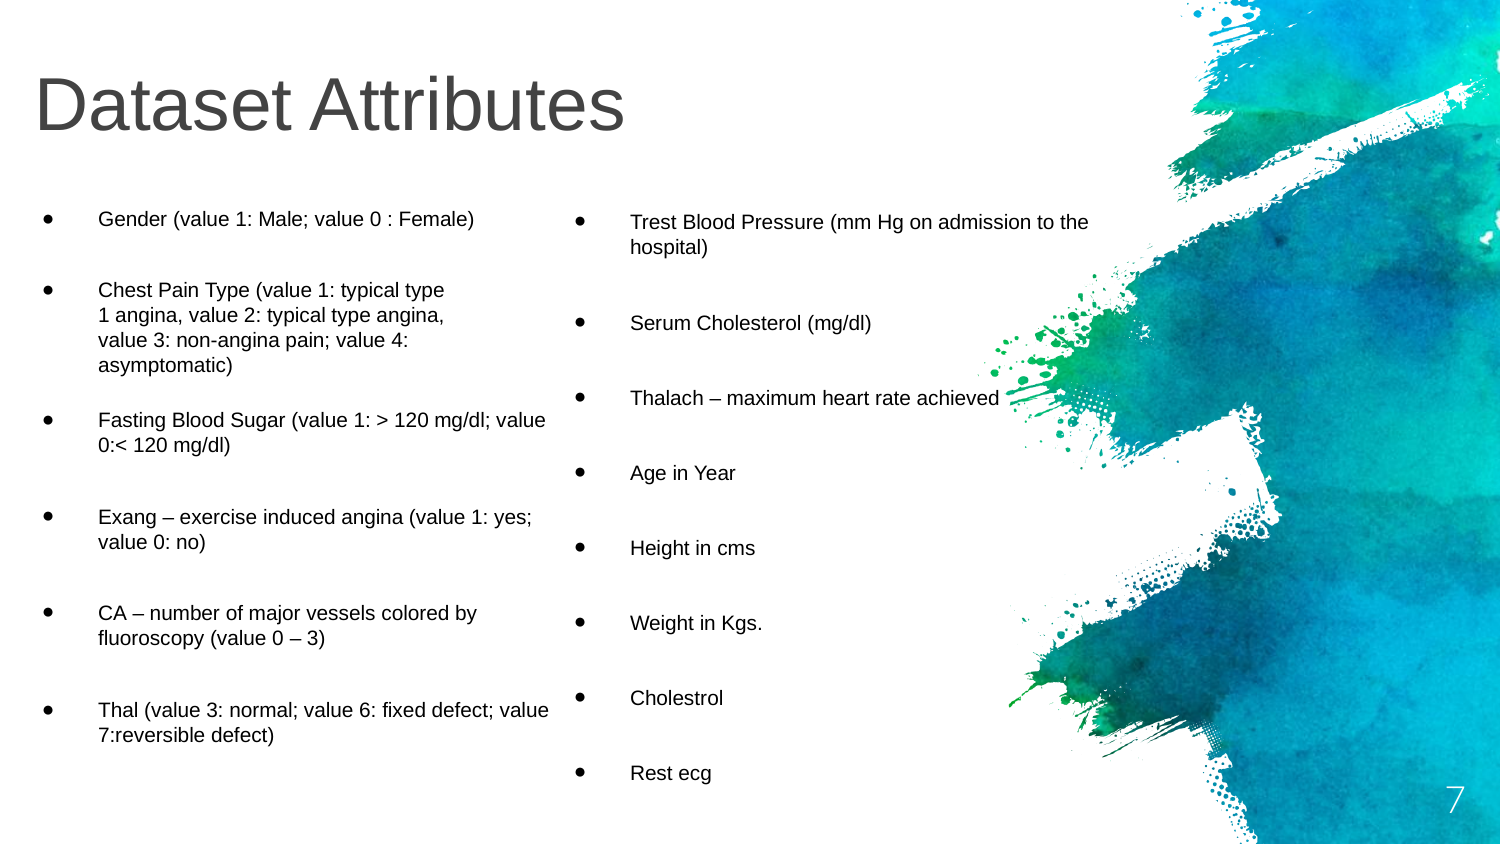

# Dataset Attributes
Gender (value 1: Male; value 0 : Female)

Chest Pain Type (value 1: typical type 1 angina, value 2: typical type angina, value 3: non-angina pain; value 4: asymptomatic)

Fasting Blood Sugar (value 1: > 120 mg/dl; value 0:< 120 mg/dl)

Exang – exercise induced angina (value 1: yes; value 0: no)

CA – number of major vessels colored by fluoroscopy (value 0 – 3)

Thal (value 3: normal; value 6: fixed defect; value 7:reversible defect)

Trest Blood Pressure (mm Hg on admission to the hospital)

Serum Cholesterol (mg/dl)

Thalach – maximum heart rate achieved

Age in Year

Height in cms

Weight in Kgs.

Cholestrol

Rest ecg
7